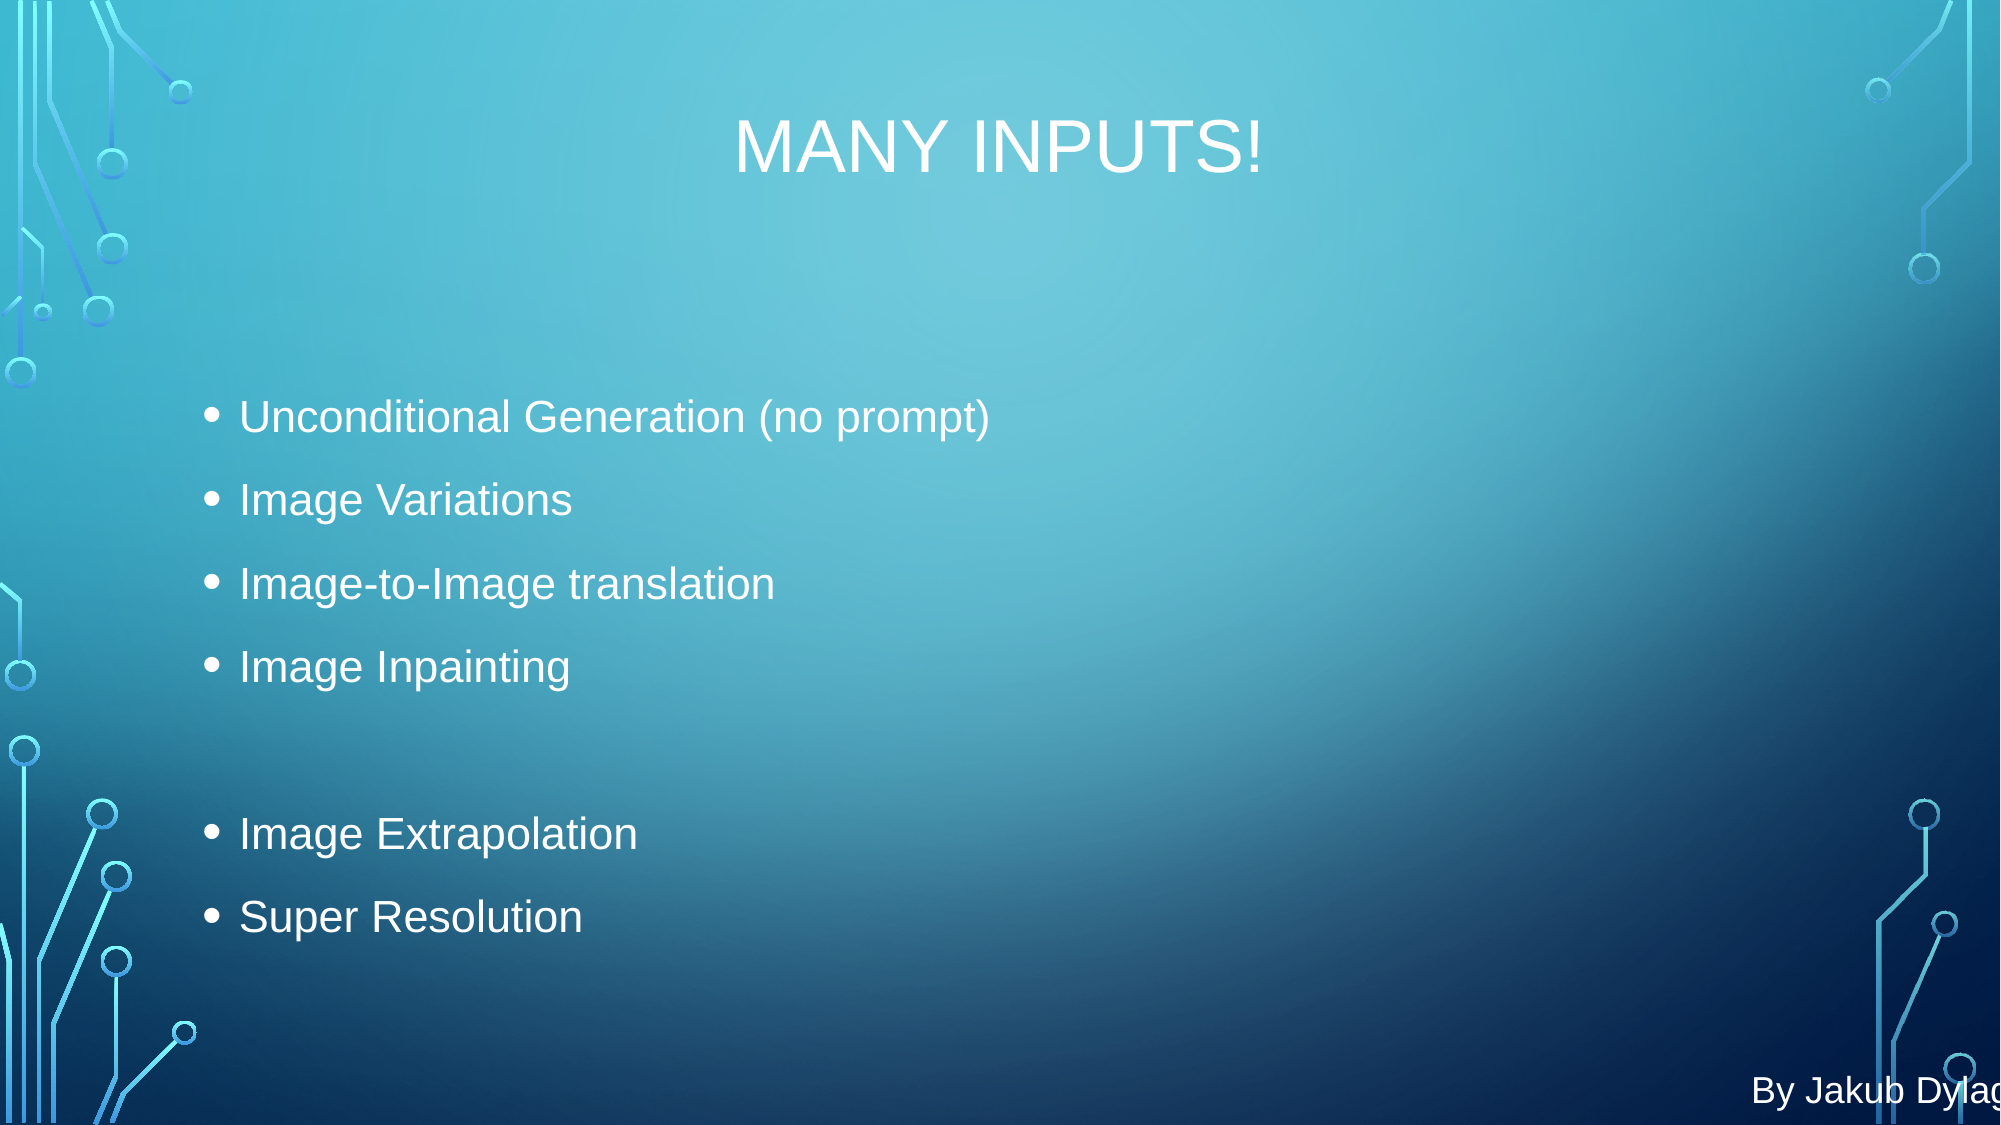

# Many Inputs!
Unconditional Generation (no prompt)
Image Variations
Image-to-Image translation
Image Inpainting

Image Extrapolation
Super Resolution

By Jakub Dylag​